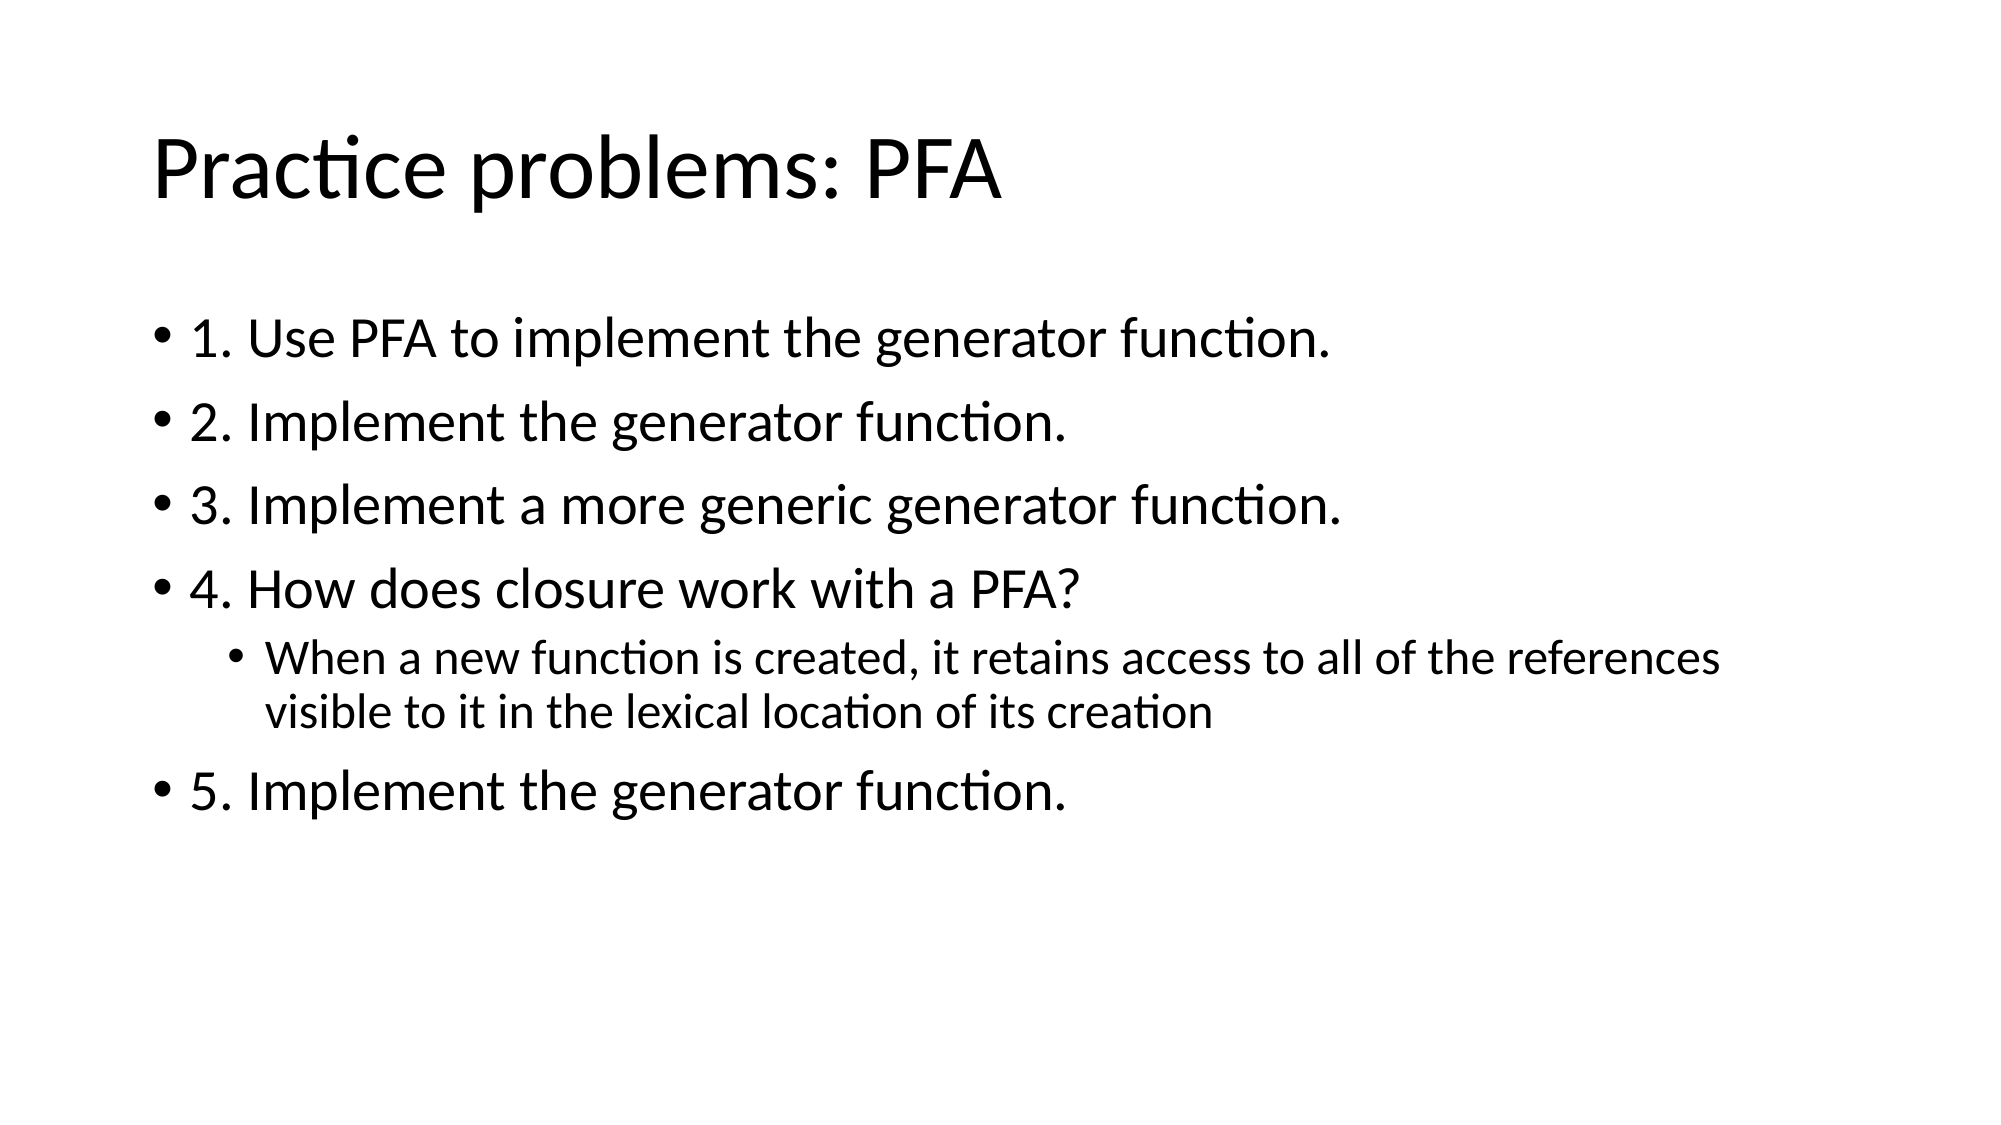

# Practice problems: PFA
1. Use PFA to implement the generator function.
2. Implement the generator function.
3. Implement a more generic generator function.
4. How does closure work with a PFA?
When a new function is created, it retains access to all of the references visible to it in the lexical location of its creation
5. Implement the generator function.